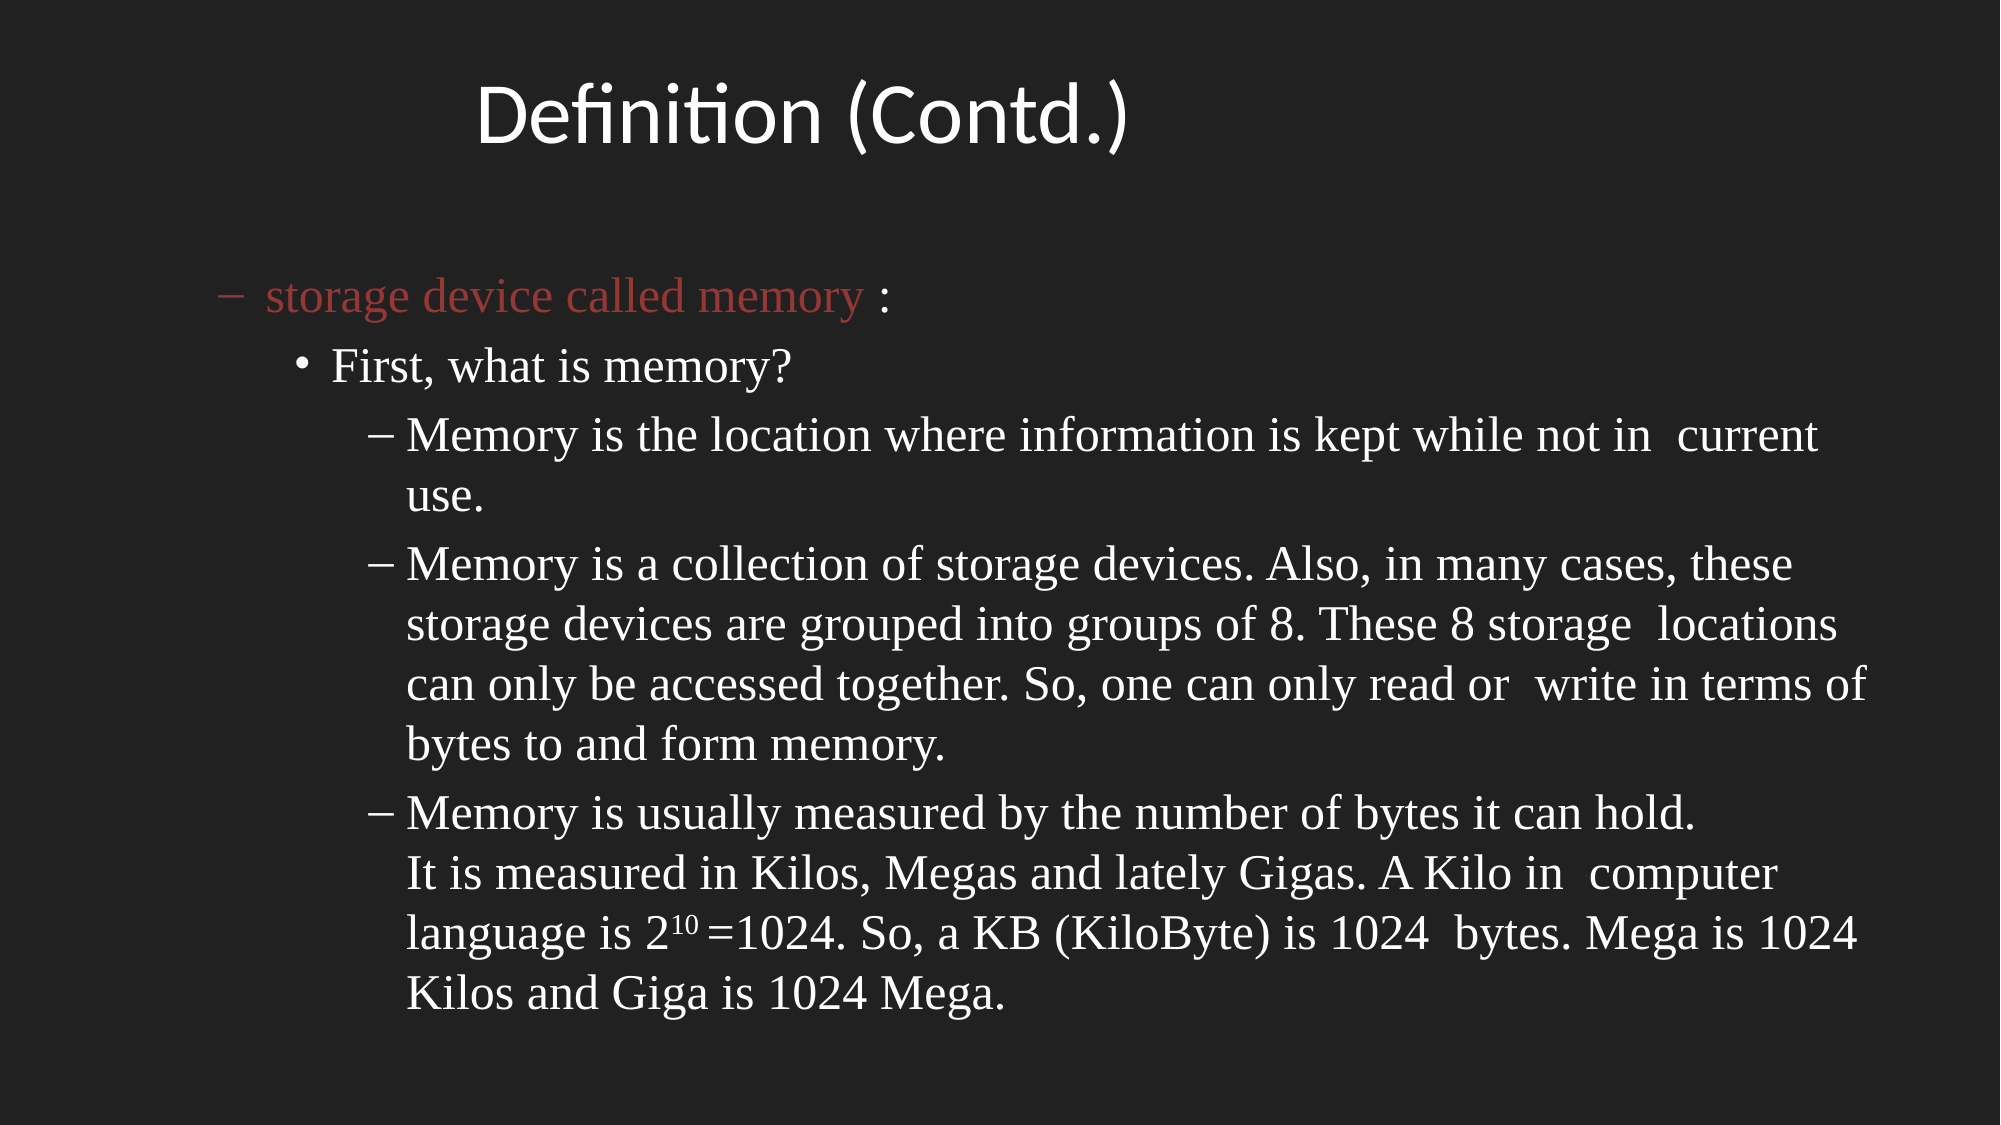

Definition (Contd.)
storage device called memory :
First, what is memory?
Memory is the location where information is kept while not in  current use.
Memory is a collection of storage devices. Also, in many cases, these  storage devices are grouped into groups of 8. These 8 storage  locations can only be accessed together. So, one can only read or  write in terms of bytes to and form memory.
Memory is usually measured by the number of bytes it can hold.
It is measured in Kilos, Megas and lately Gigas. A Kilo in  computer language is 210 =1024. So, a KB (KiloByte) is 1024  bytes. Mega is 1024 Kilos and Giga is 1024 Mega.